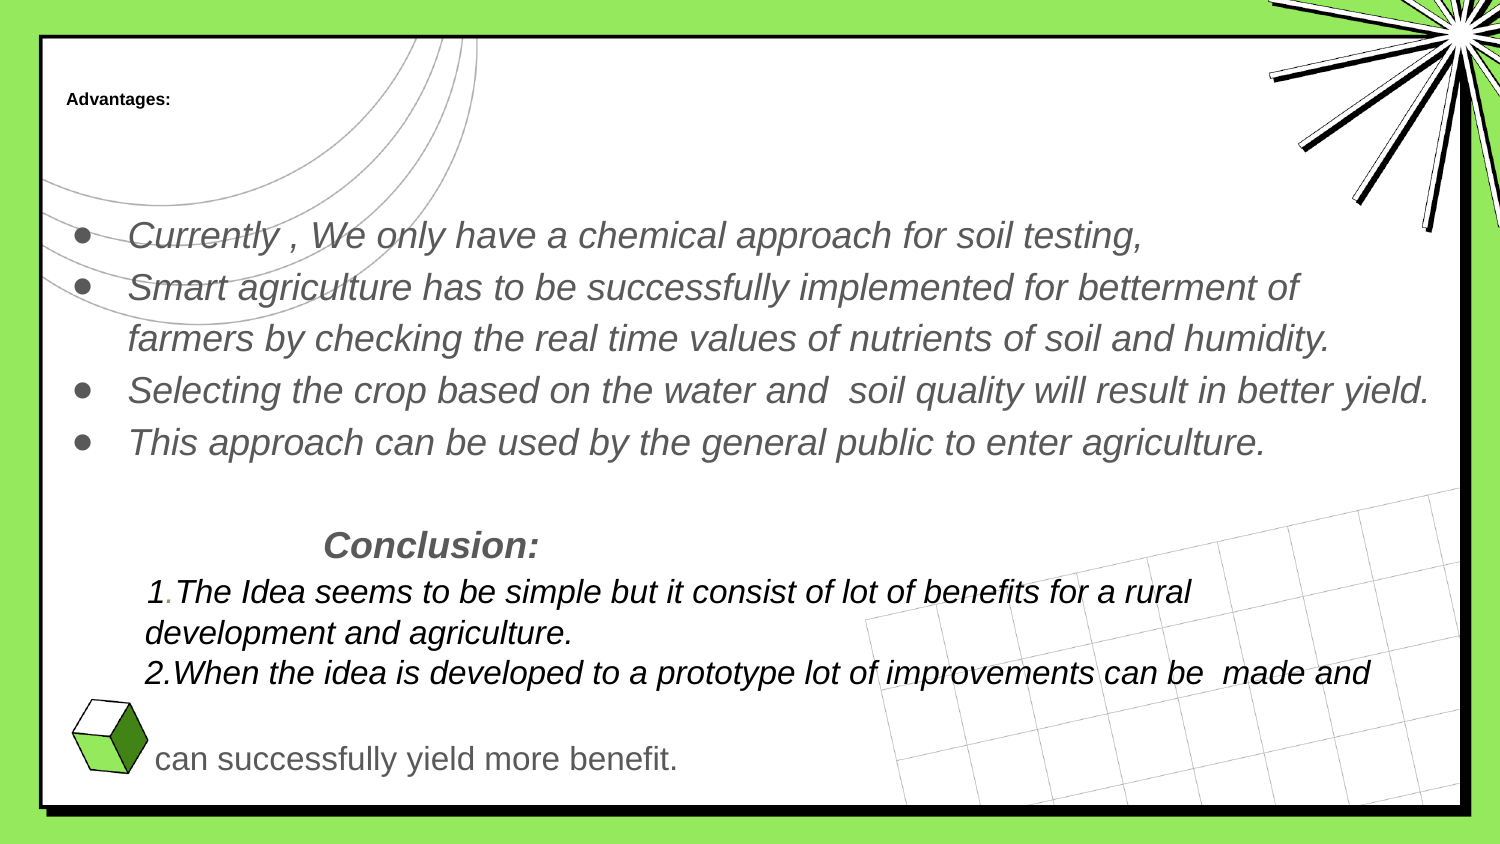

# Advantages:
Currently , We only have a chemical approach for soil testing,
Smart agriculture has to be successfully implemented for betterment of farmers by checking the real time values of nutrients of soil and humidity.
Selecting the crop based on the water and  soil quality will result in better yield.
This approach can be used by the general public to enter agriculture.

                        Conclusion:
         1.The Idea seems to be simple but it consist of lot of benefits for a rural
          development and agriculture.
          2.When the idea is developed to a prototype lot of improvements can be  made and
         can successfully yield more benefit.